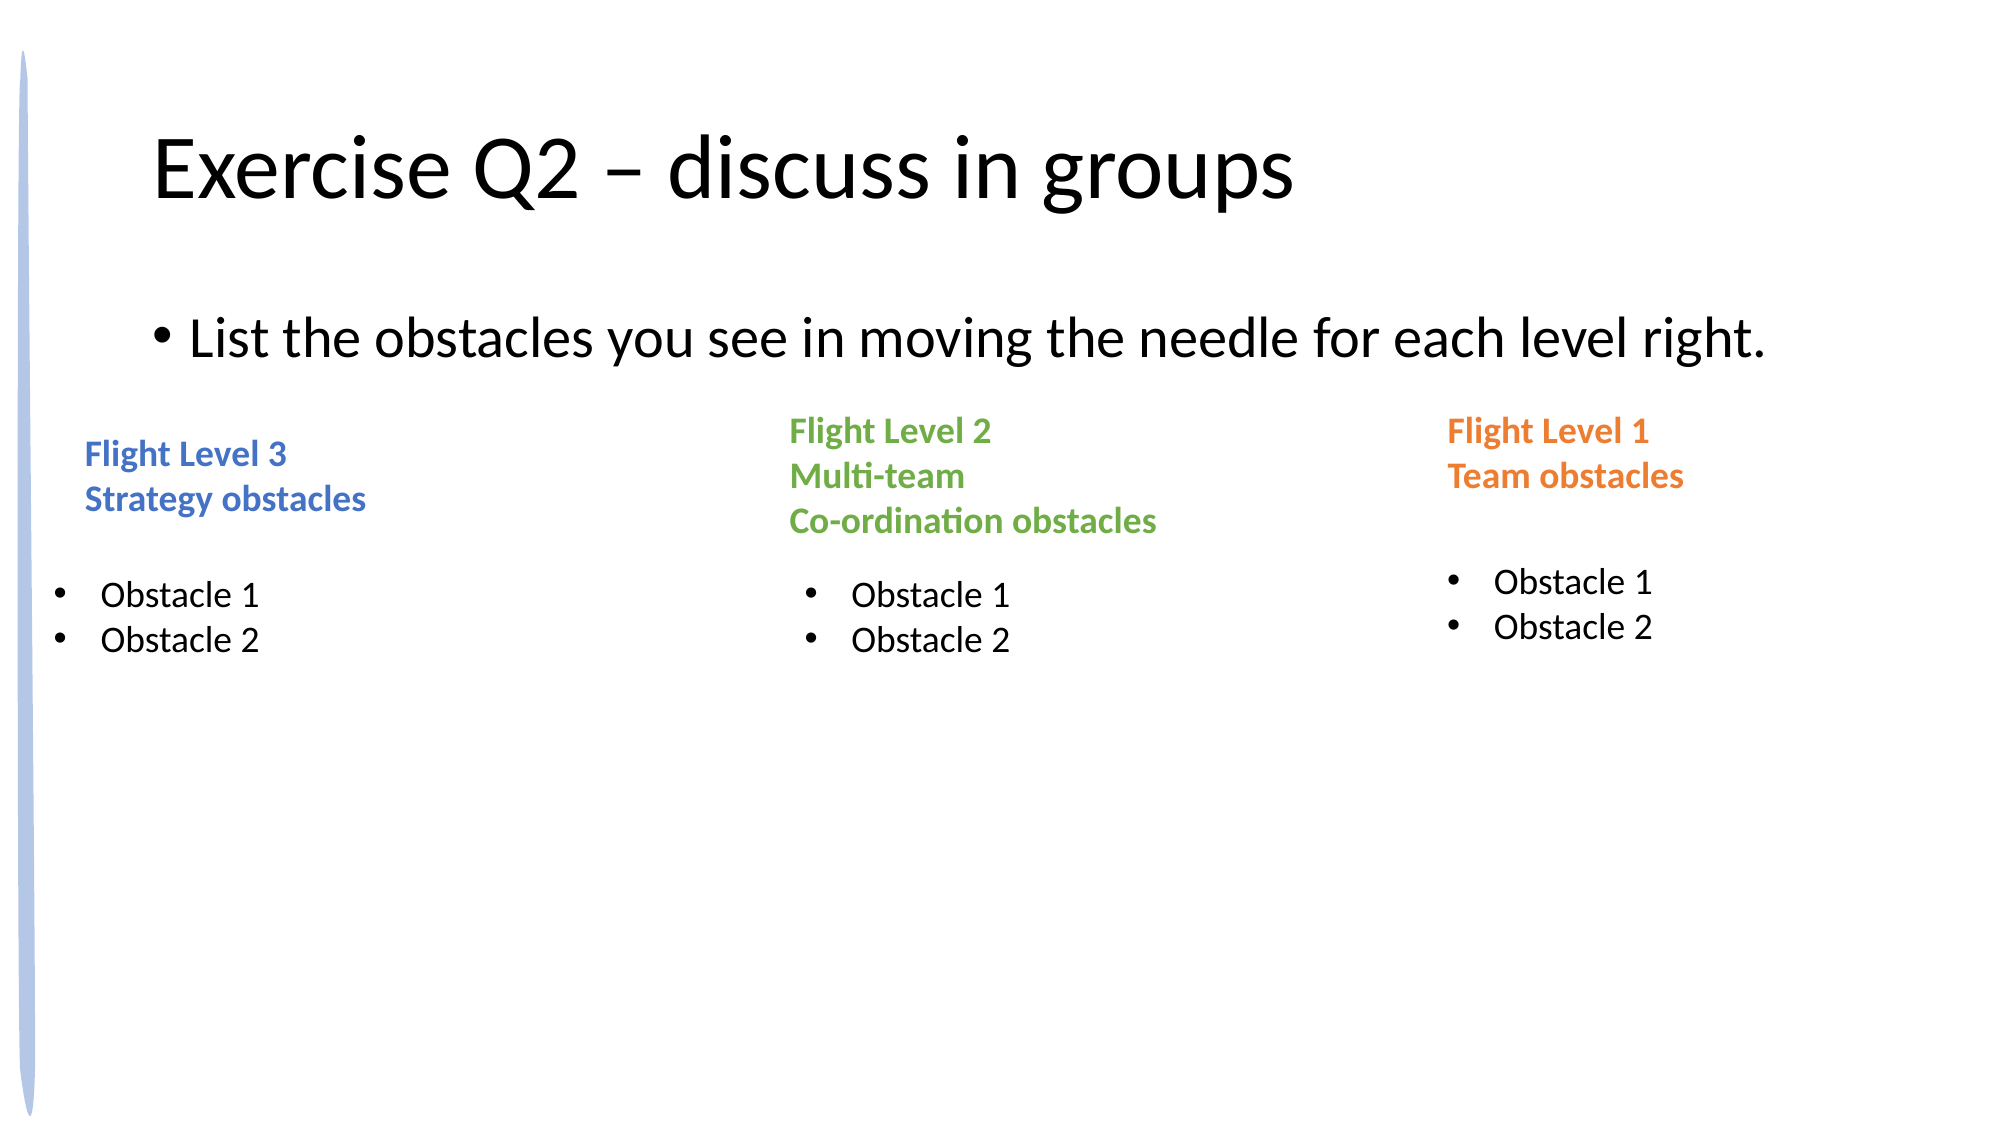

# Exercise Q2 – discuss in groups
List the obstacles you see in moving the needle for each level right.

Flight Level 2
Multi-team
Co-ordination obstacles
Flight Level 1
Team obstacles
Flight Level 3
Strategy obstacles
Obstacle 1
Obstacle 2
Obstacle 1
Obstacle 2
Obstacle 1
Obstacle 2